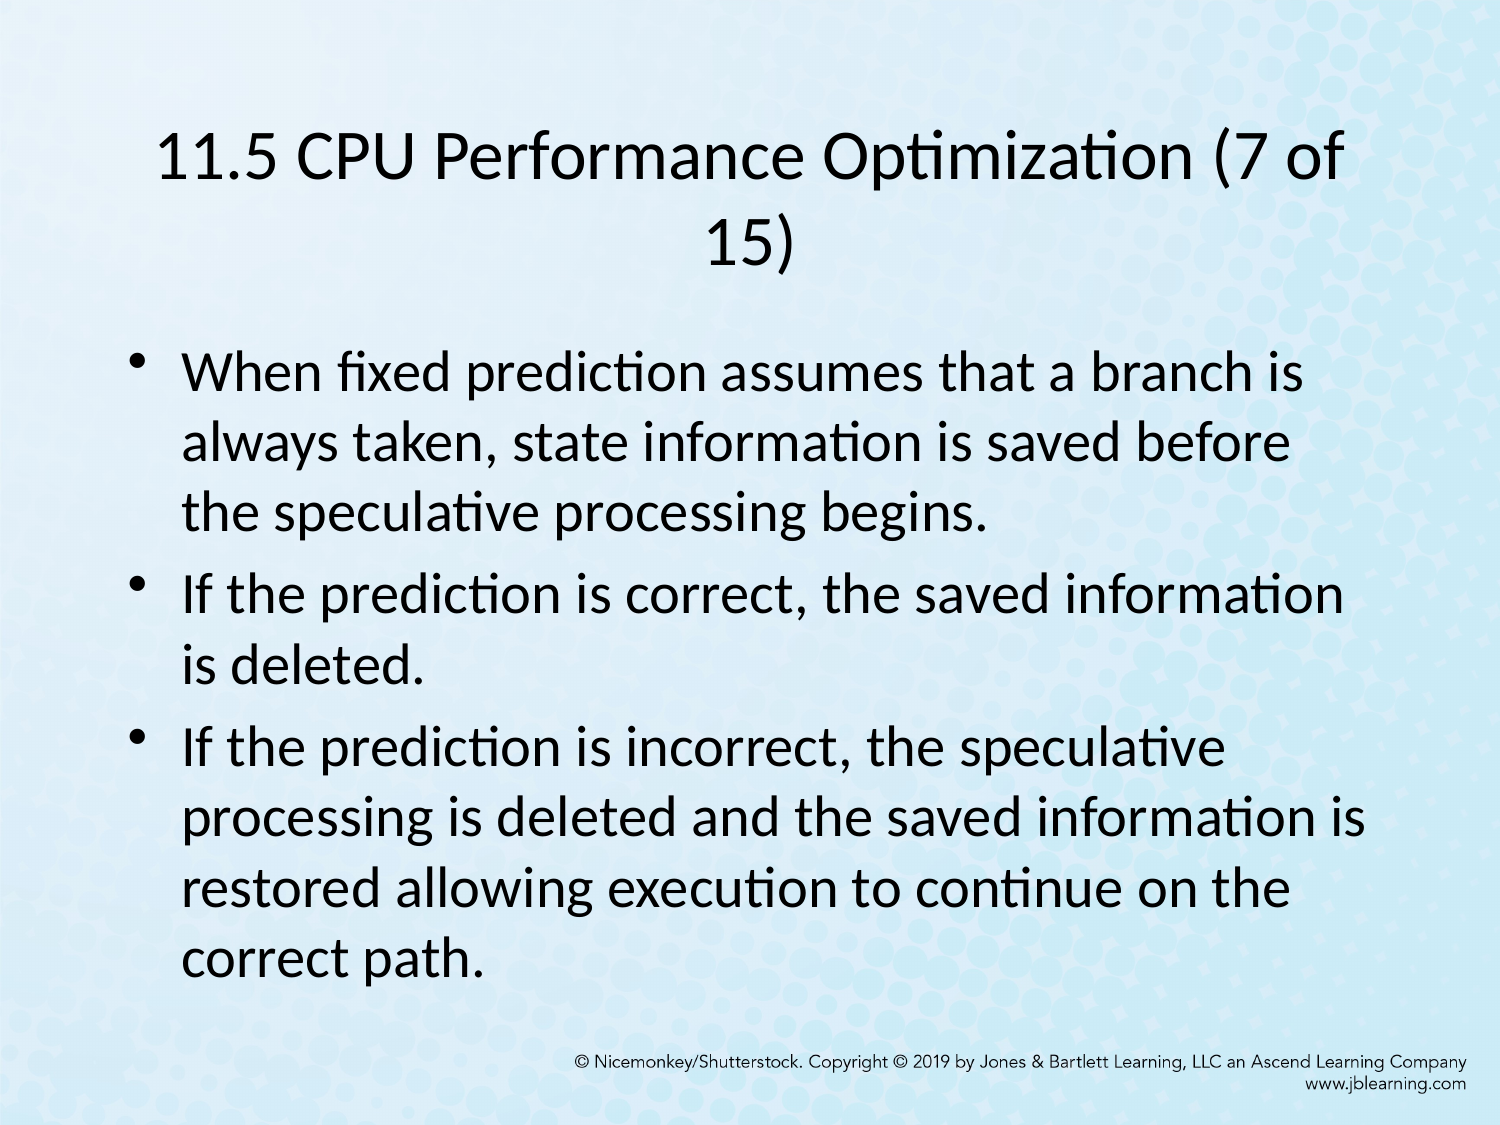

# 11.5 CPU Performance Optimization (7 of 15)
When fixed prediction assumes that a branch is always taken, state information is saved before the speculative processing begins.
If the prediction is correct, the saved information is deleted.
If the prediction is incorrect, the speculative processing is deleted and the saved information is restored allowing execution to continue on the correct path.